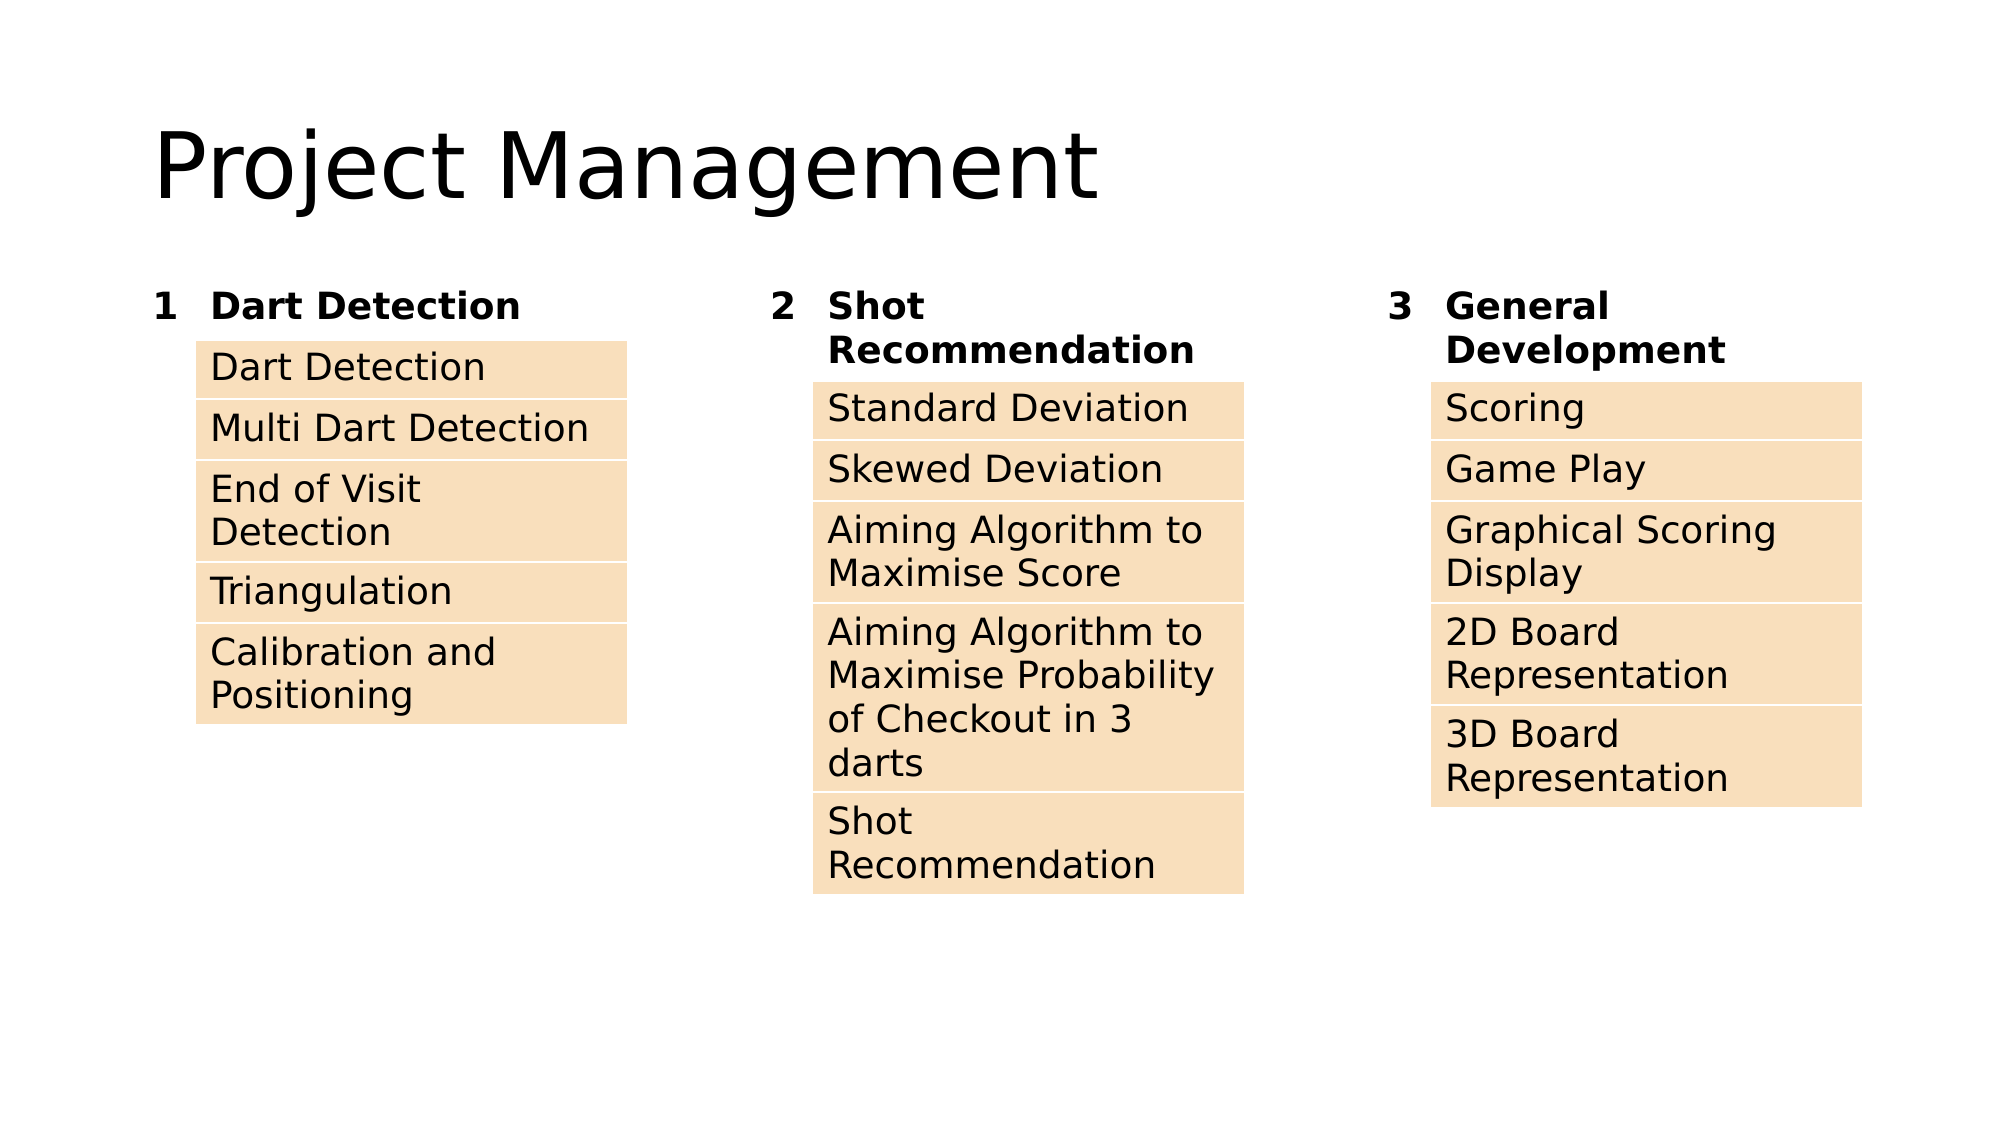

# Project Management
| 1 | Dart Detection |
| --- | --- |
|  | Dart Detection |
|  | Multi Dart Detection |
|  | End of Visit Detection |
|  | Triangulation |
|  | Calibration and Positioning |
| 2 | Shot Recommendation |
| --- | --- |
|  | Standard Deviation |
|  | Skewed Deviation |
|  | Aiming Algorithm to Maximise Score |
|  | Aiming Algorithm to Maximise Probability of Checkout in 3 darts |
|  | Shot Recommendation |
| 3 | General Development |
| --- | --- |
|  | Scoring |
|  | Game Play |
|  | Graphical Scoring Display |
|  | 2D Board Representation |
|  | 3D Board Representation |